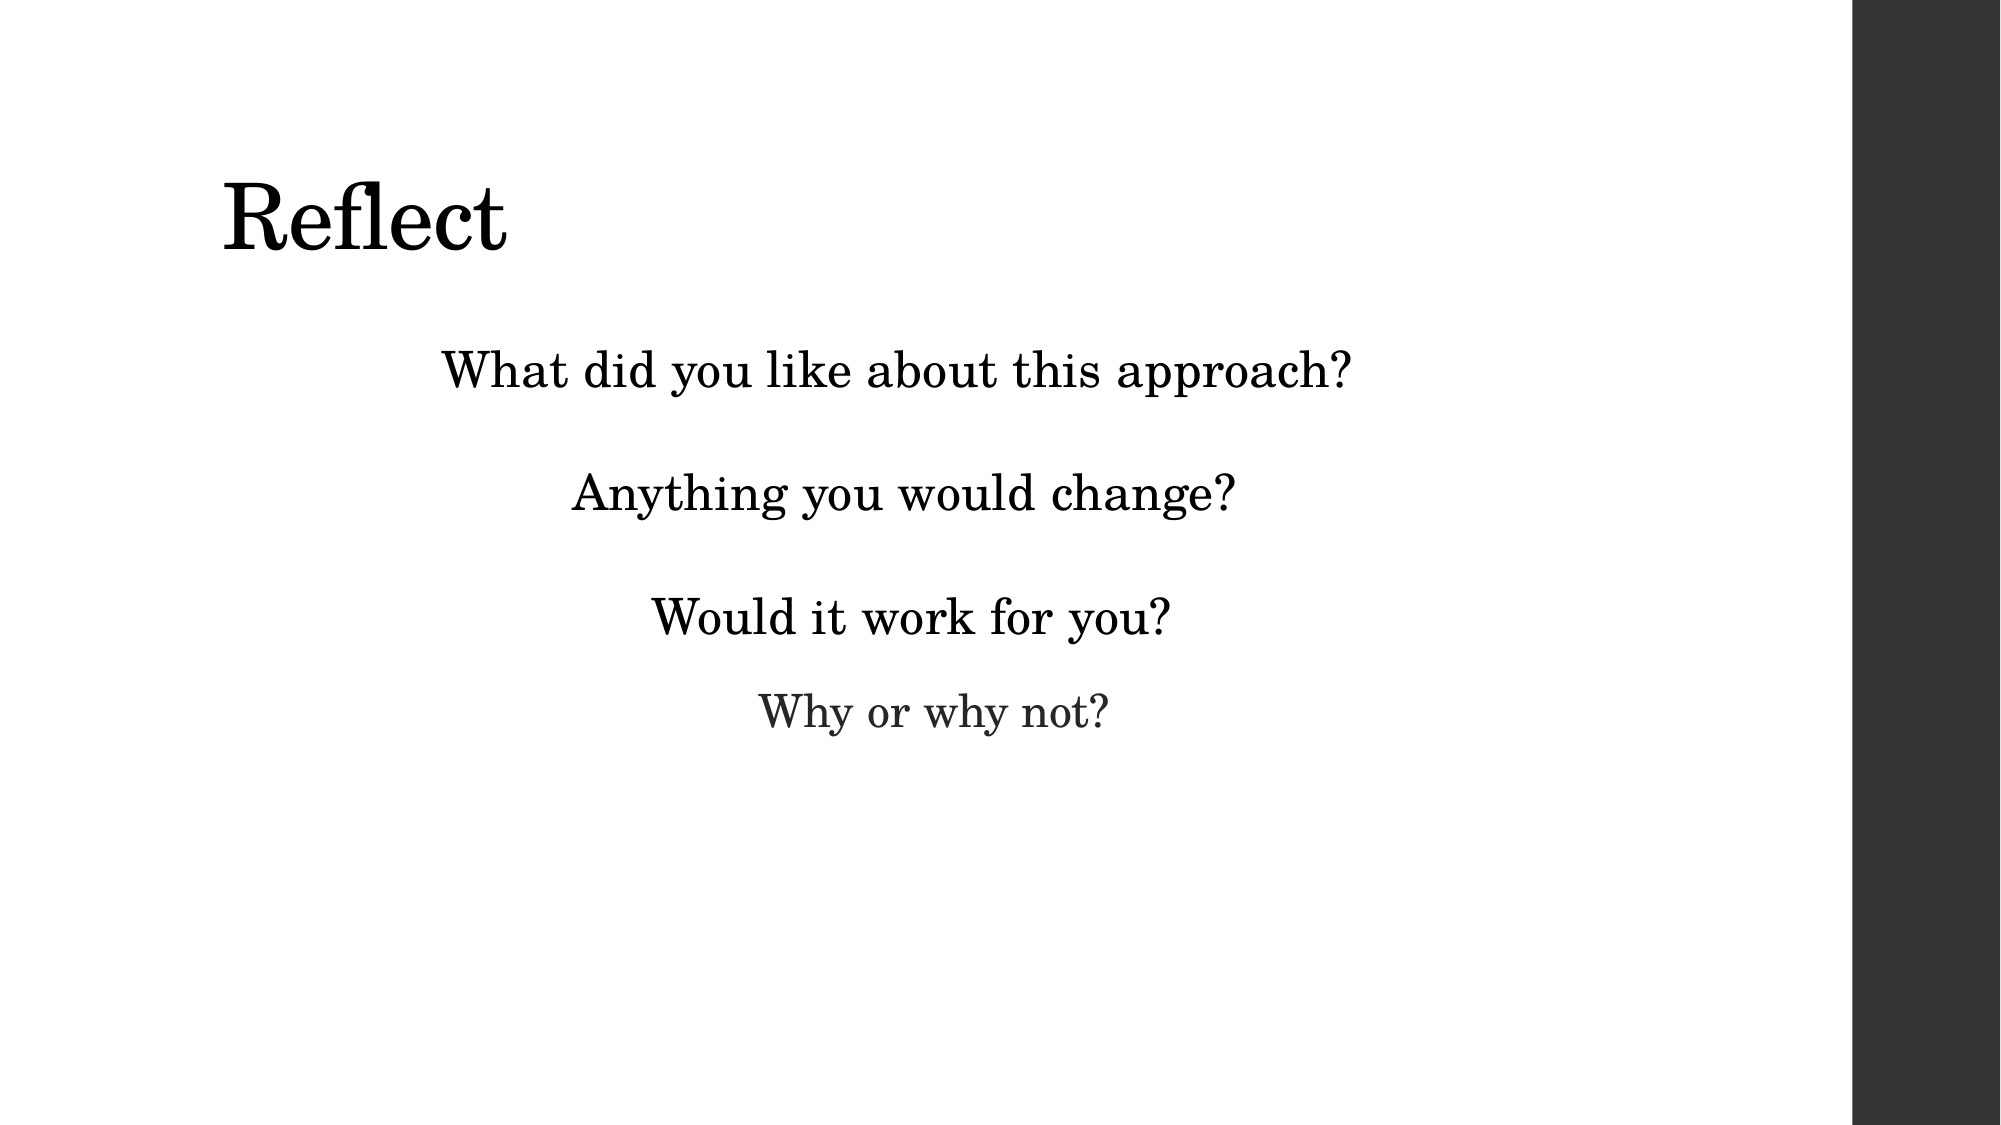

# Reflect
What did you like about this approach?
Anything you would change?
Would it work for you?
Why or why not?